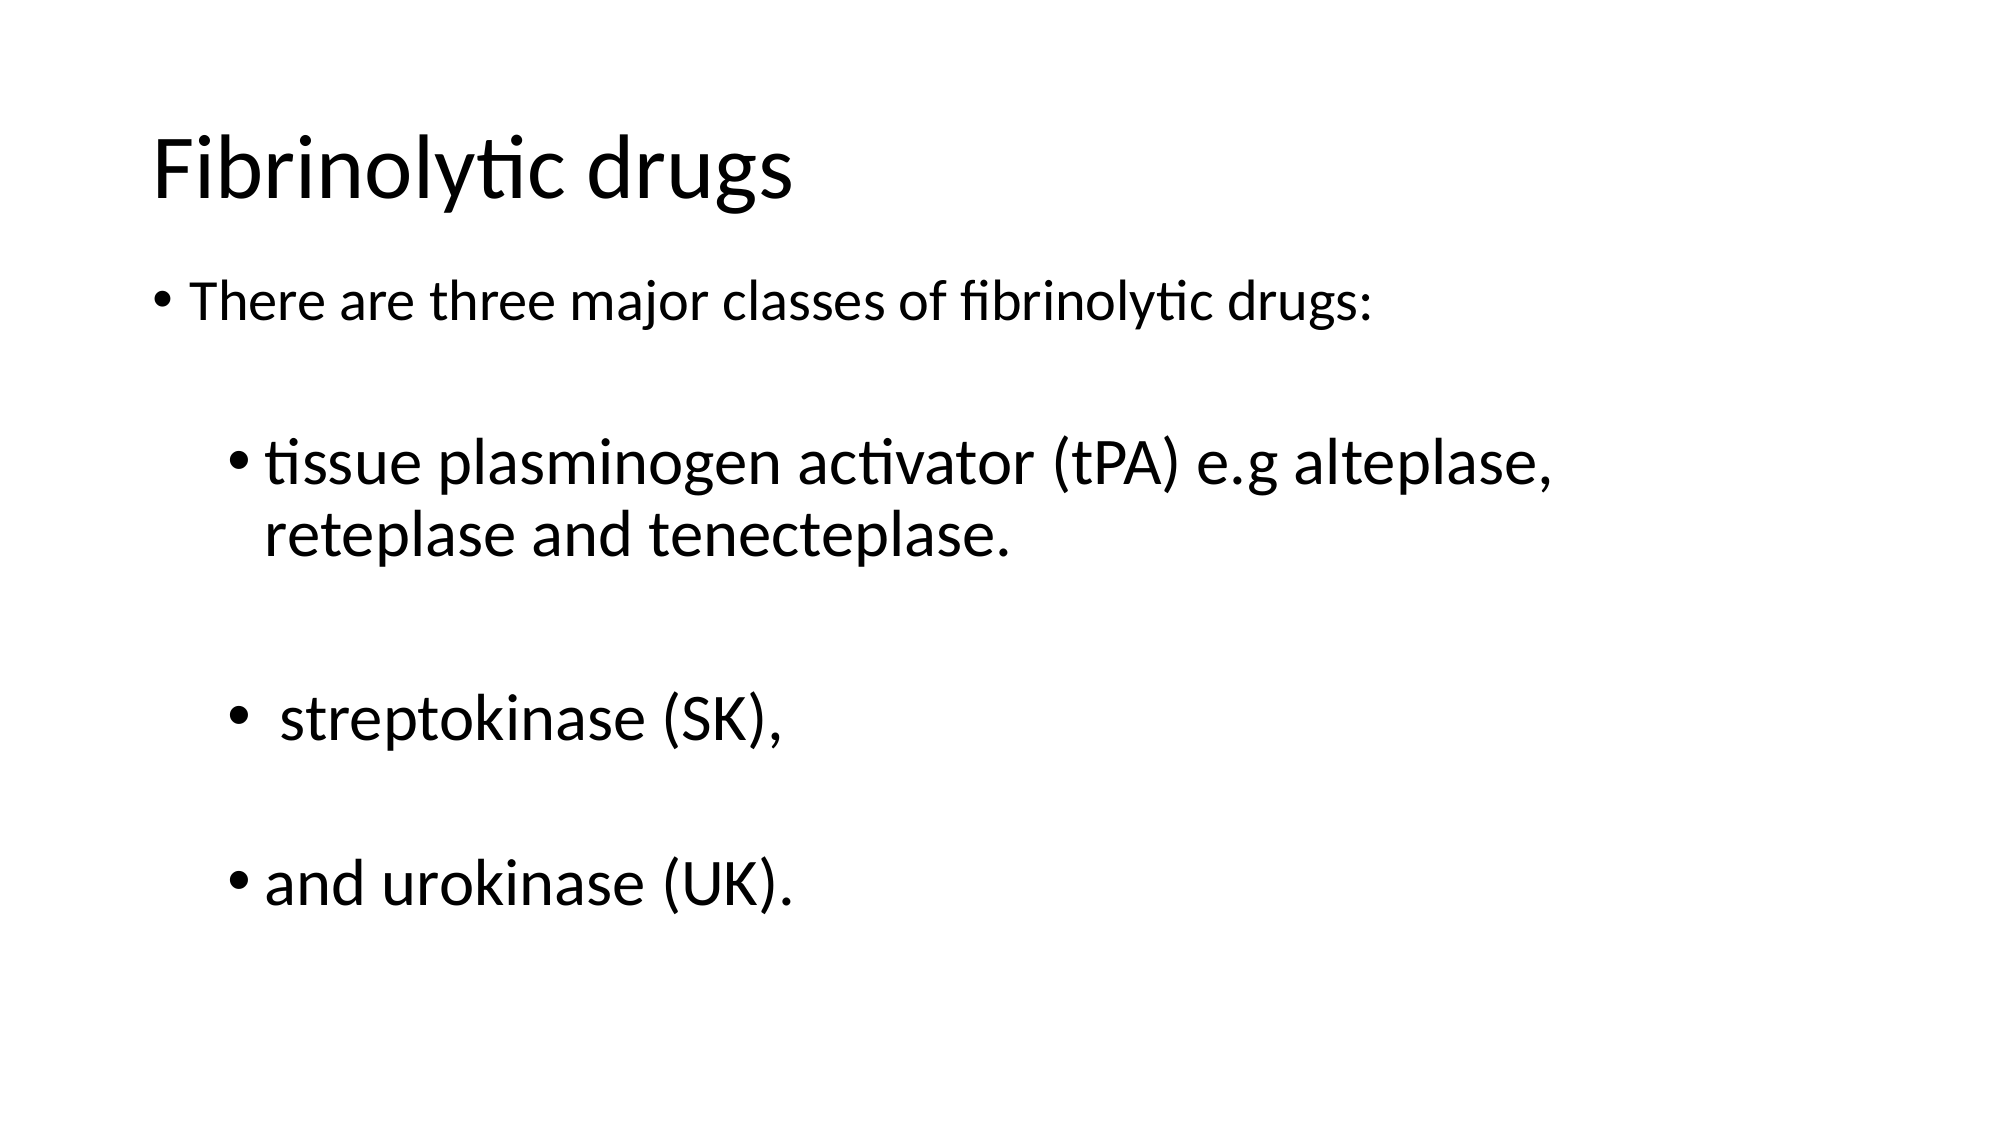

# Fibrinolytic drugs
There are three major classes of fibrinolytic drugs:

tissue plasminogen activator (tPA) e.g alteplase, reteplase and tenecteplase.

 streptokinase (SK),

and urokinase (UK).